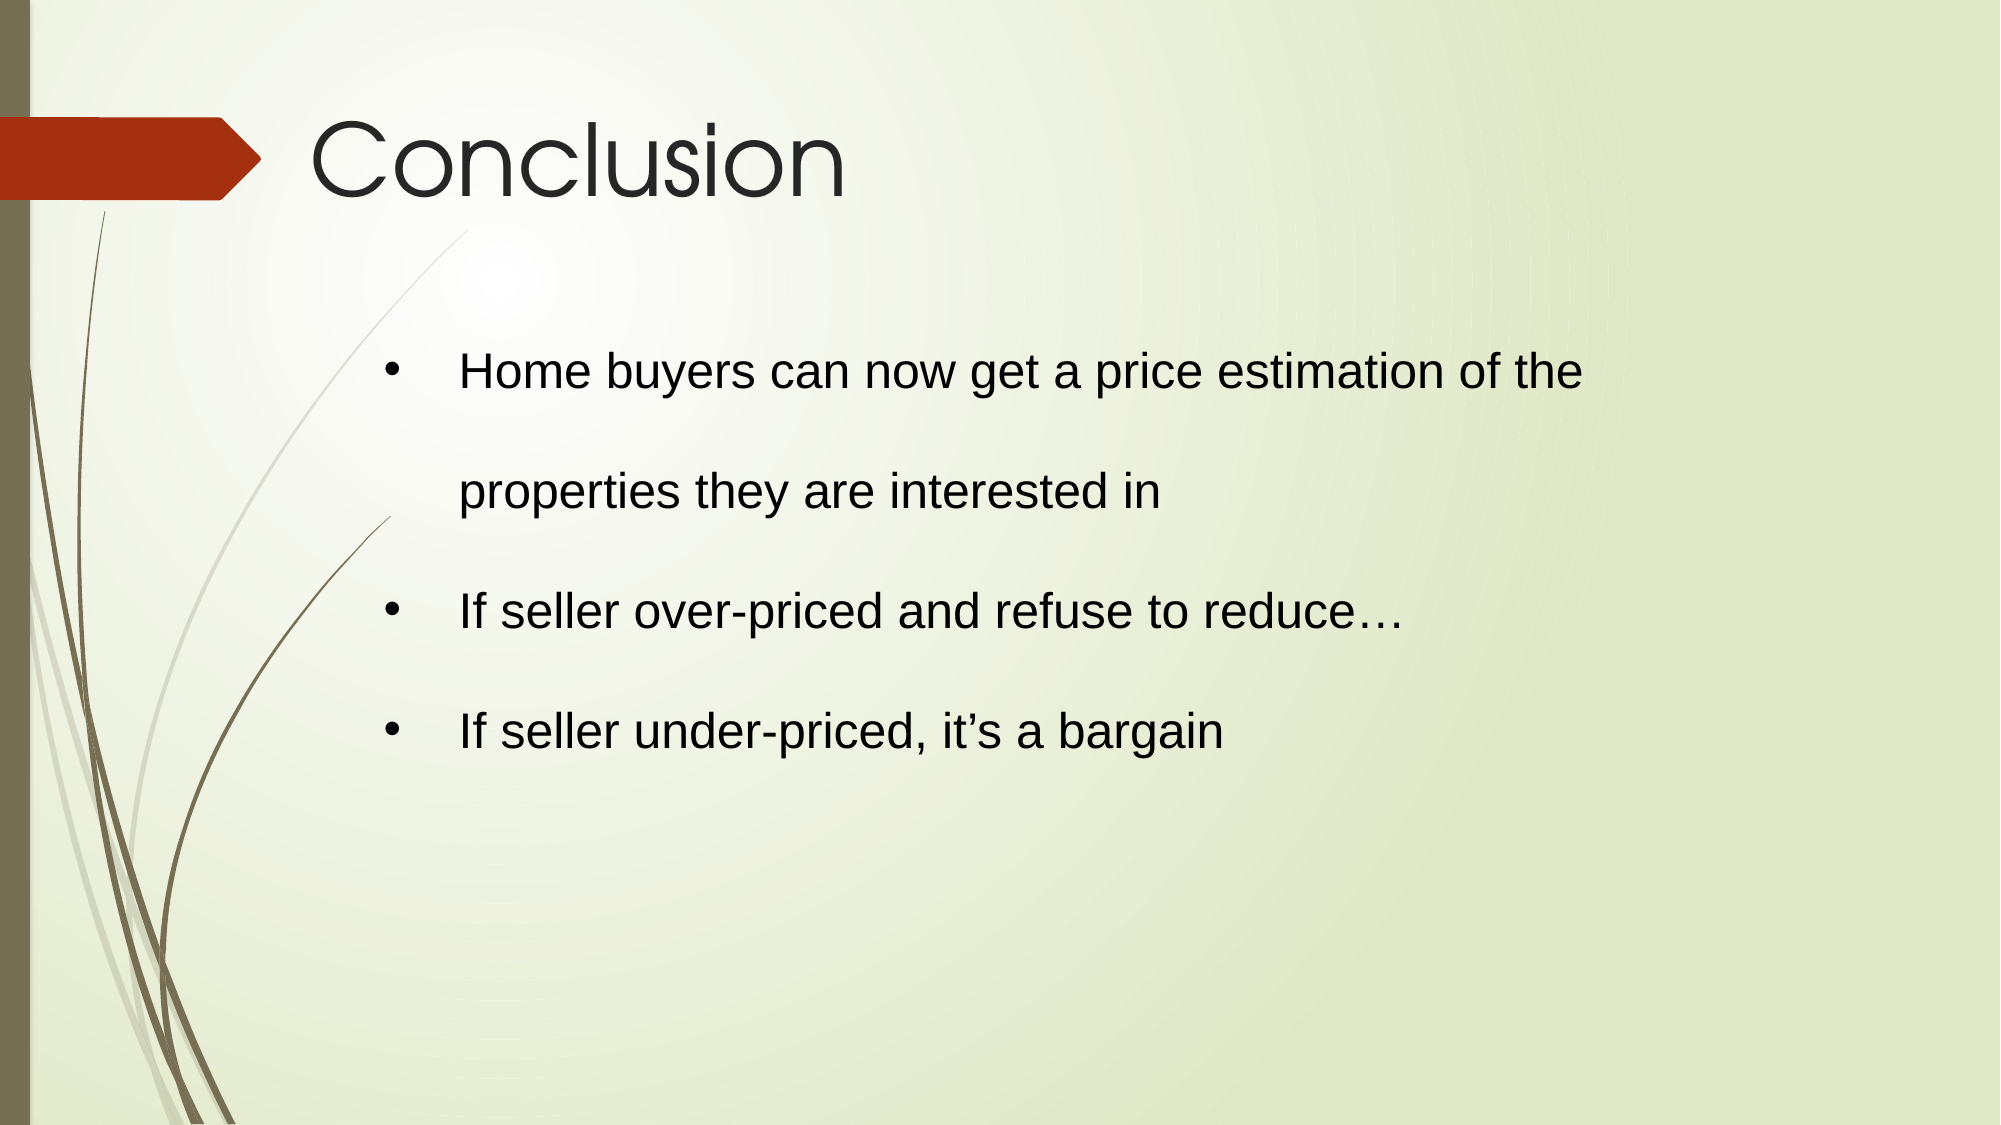

# Conclusion
Home buyers can now get a price estimation of the properties they are interested in
If seller over-priced and refuse to reduce…
If seller under-priced, it’s a bargain